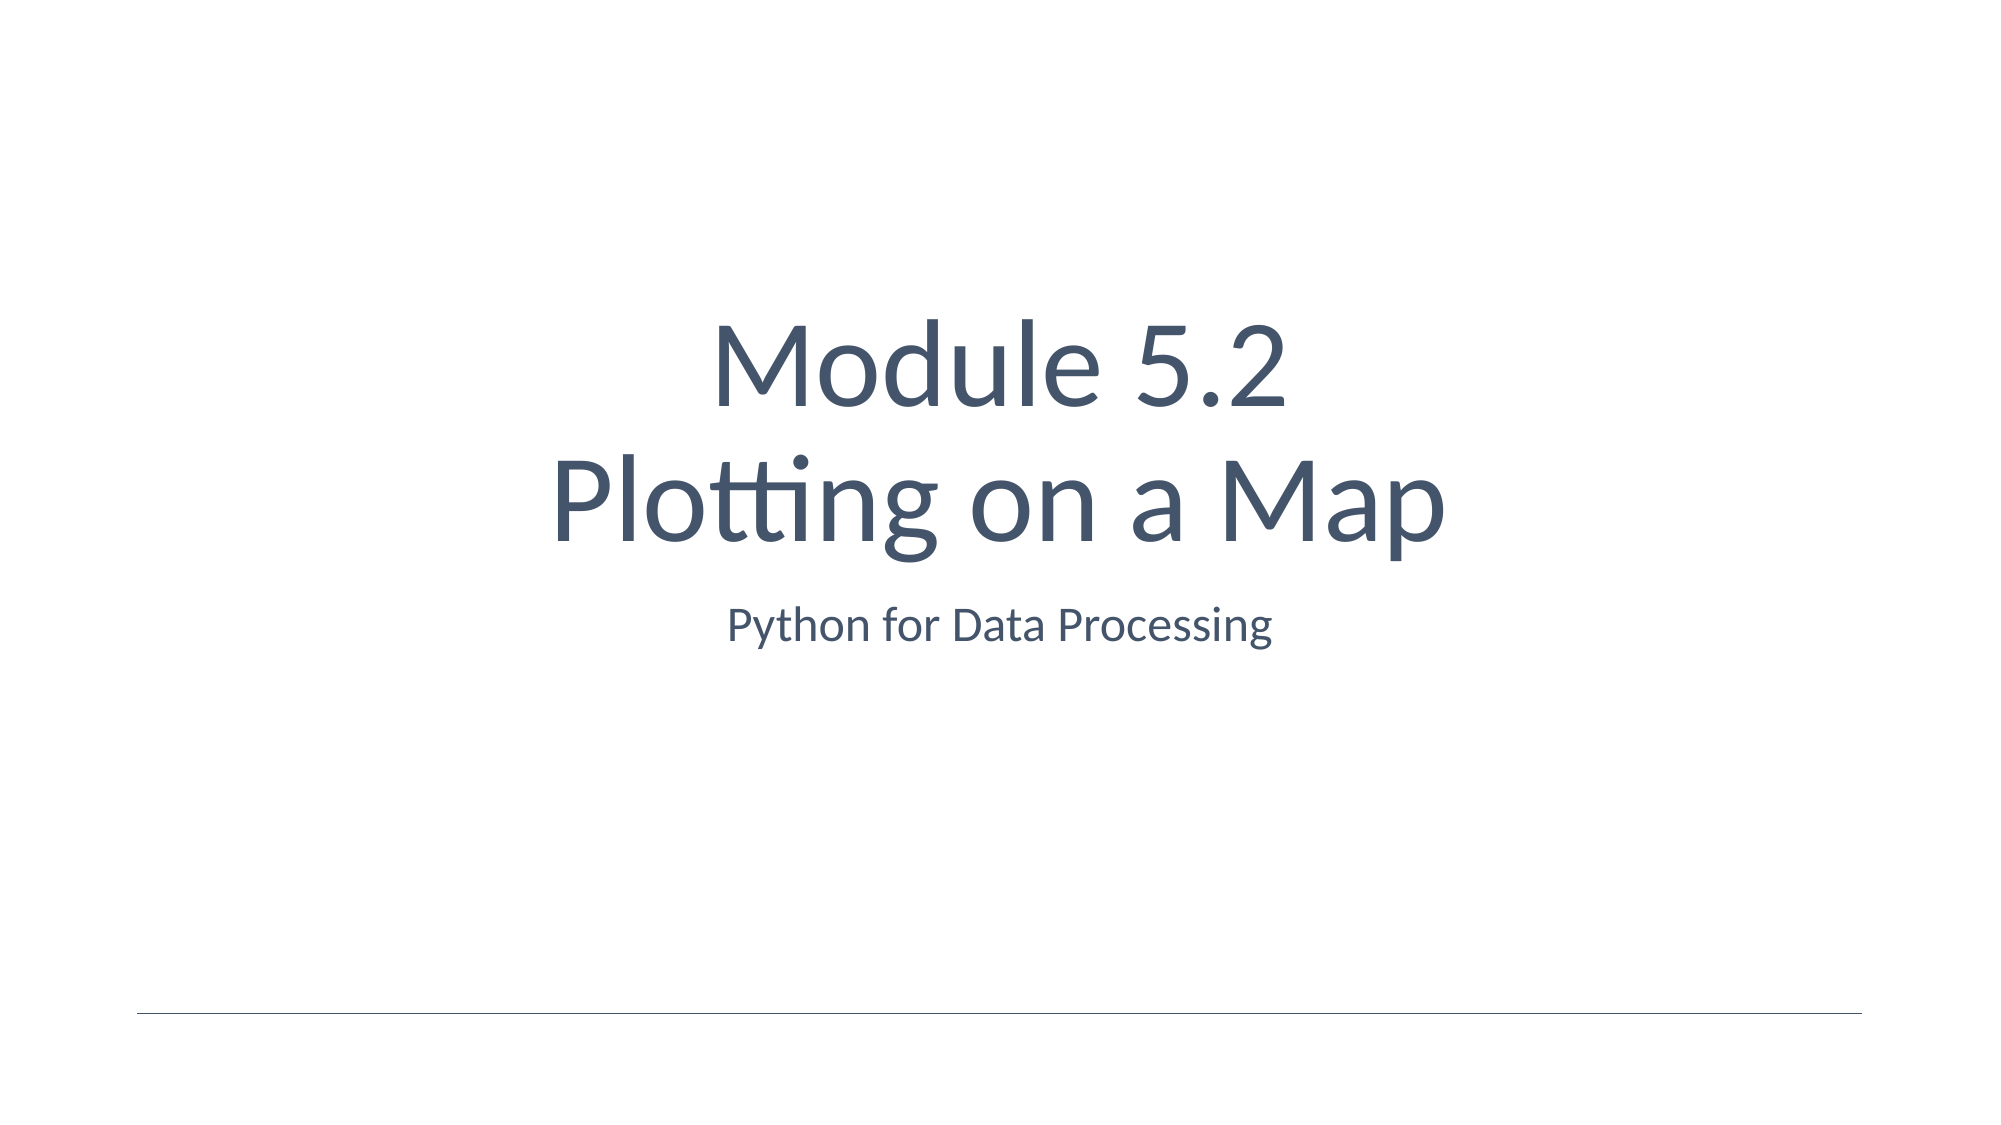

# Module 5.2 Plotting on a Map
Python for Data Processing